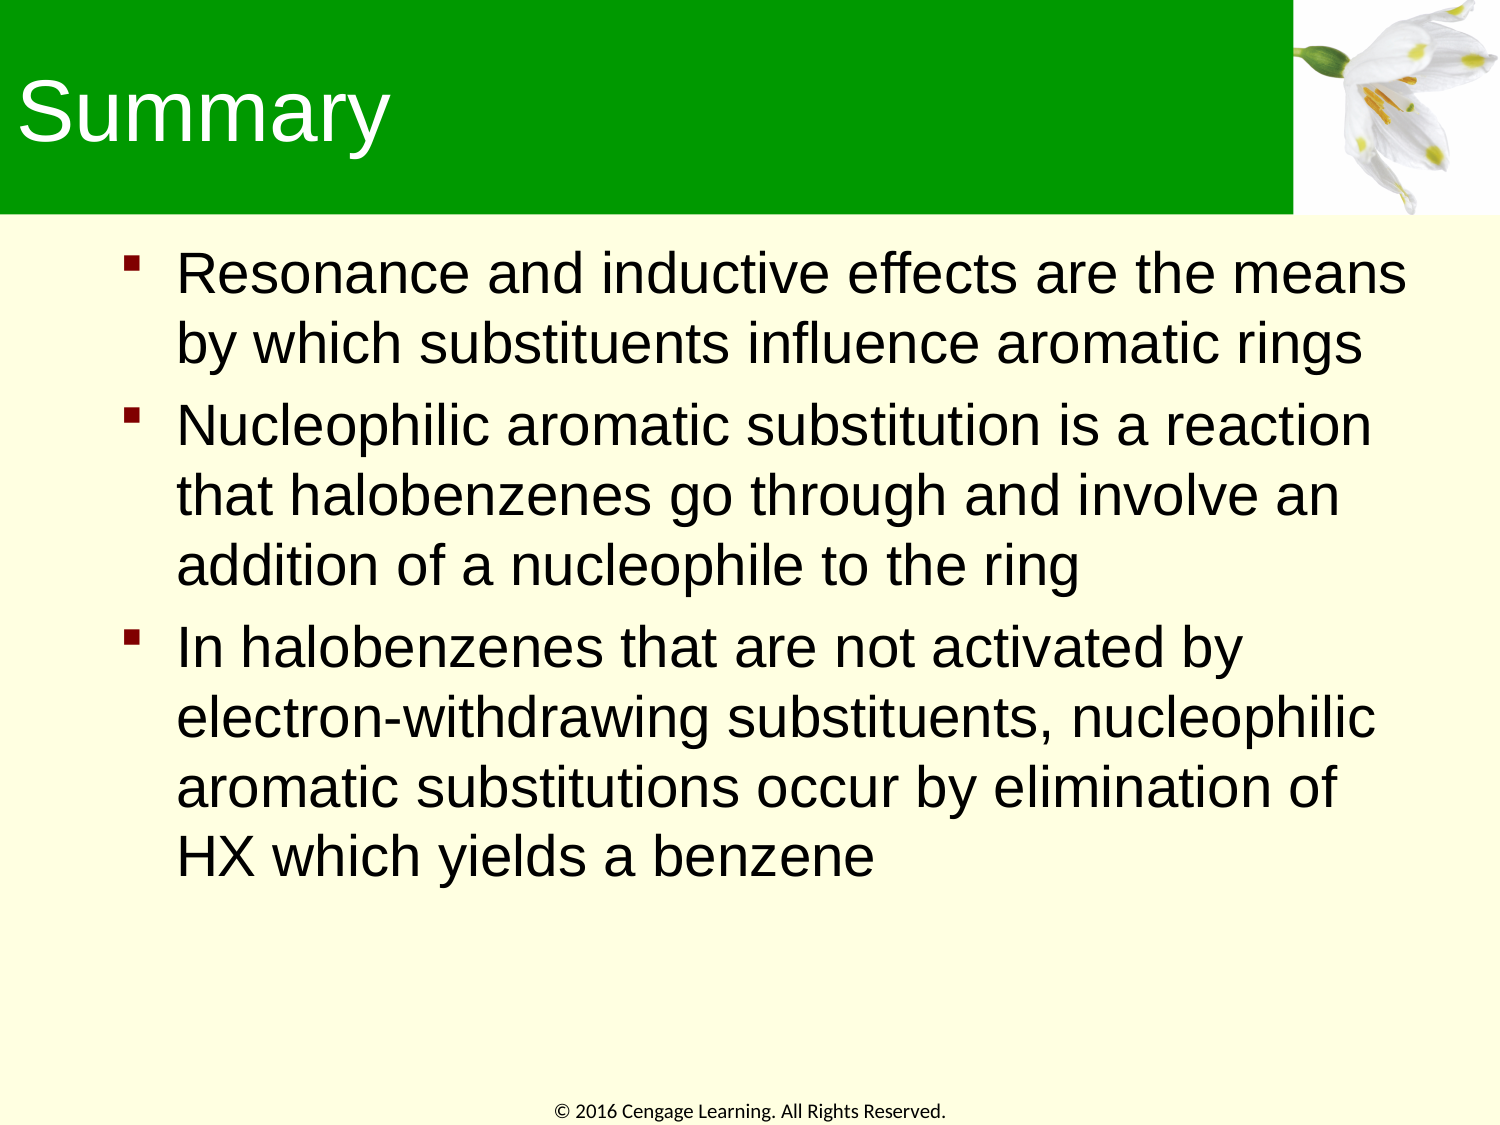

# Summary
Resonance and inductive effects are the means by which substituents influence aromatic rings
Nucleophilic aromatic substitution is a reaction that halobenzenes go through and involve an addition of a nucleophile to the ring
In halobenzenes that are not activated by electron-withdrawing substituents, nucleophilic aromatic substitutions occur by elimination of HX which yields a benzene